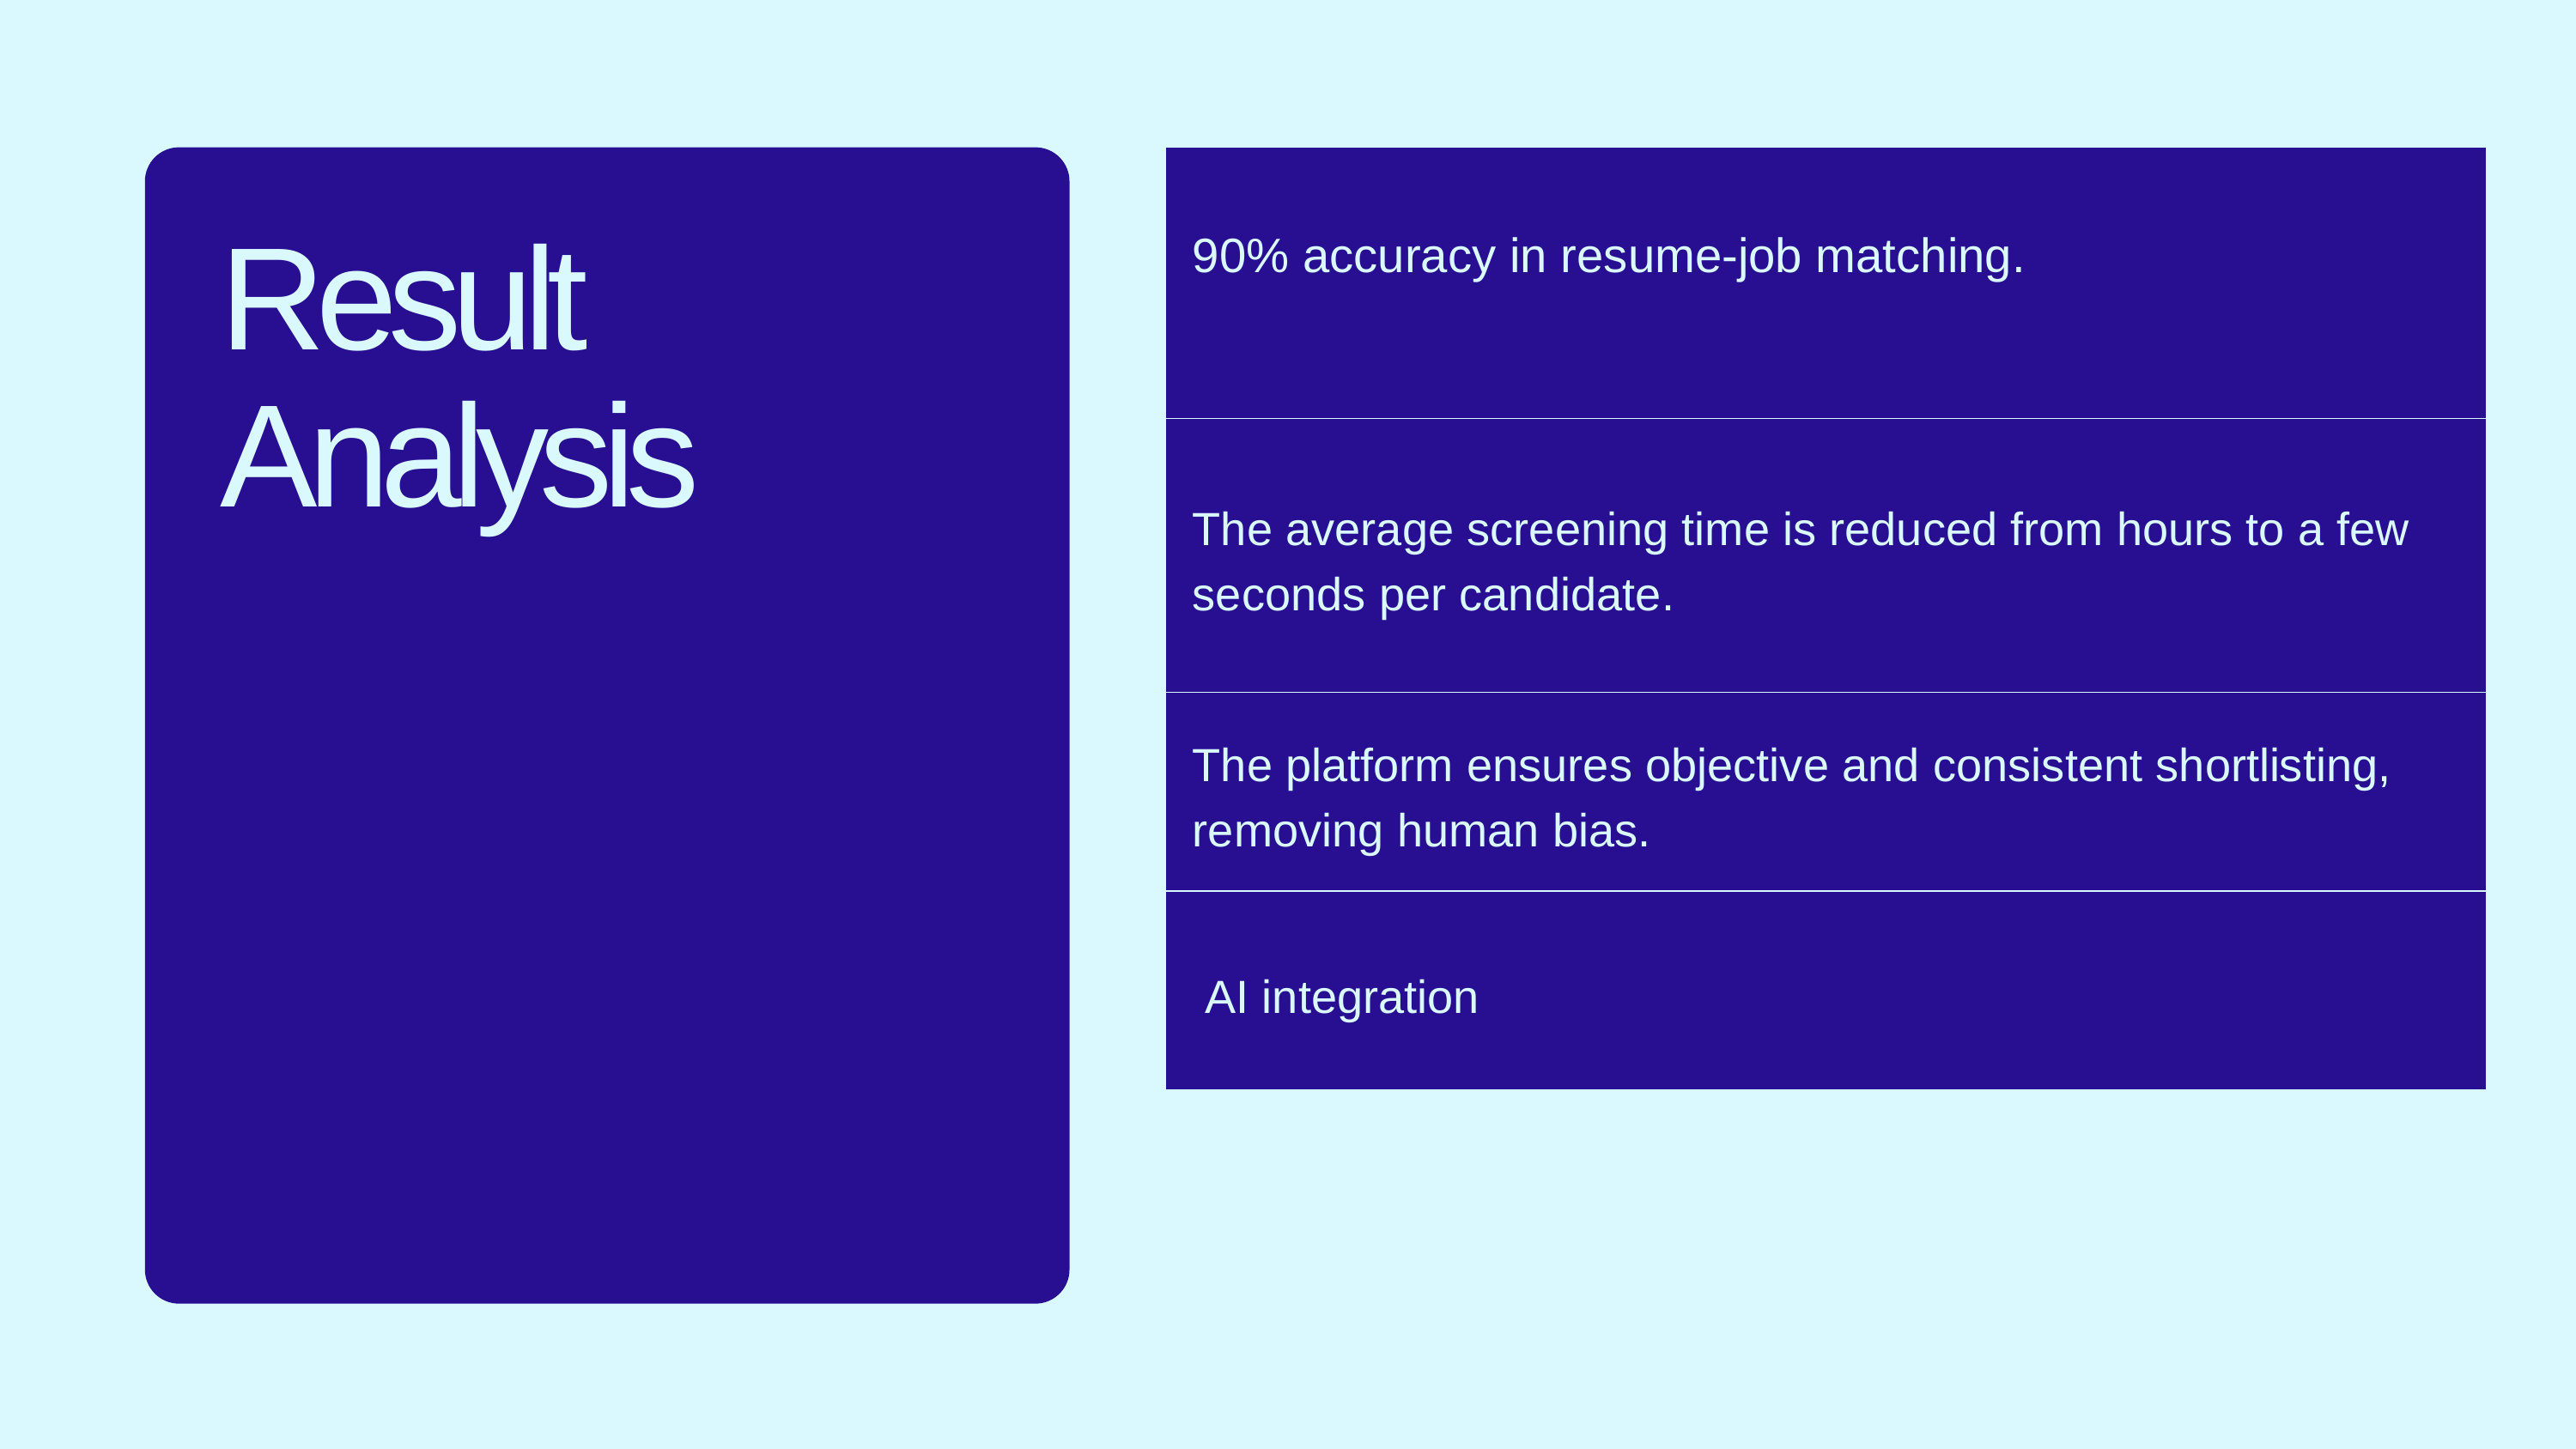

| 90% accuracy in resume-job matching. |
| --- |
| The average screening time is reduced from hours to a few seconds per candidate. |
| The platform ensures objective and consistent shortlisting, removing human bias. |
| AI integration |
Result
Analysis